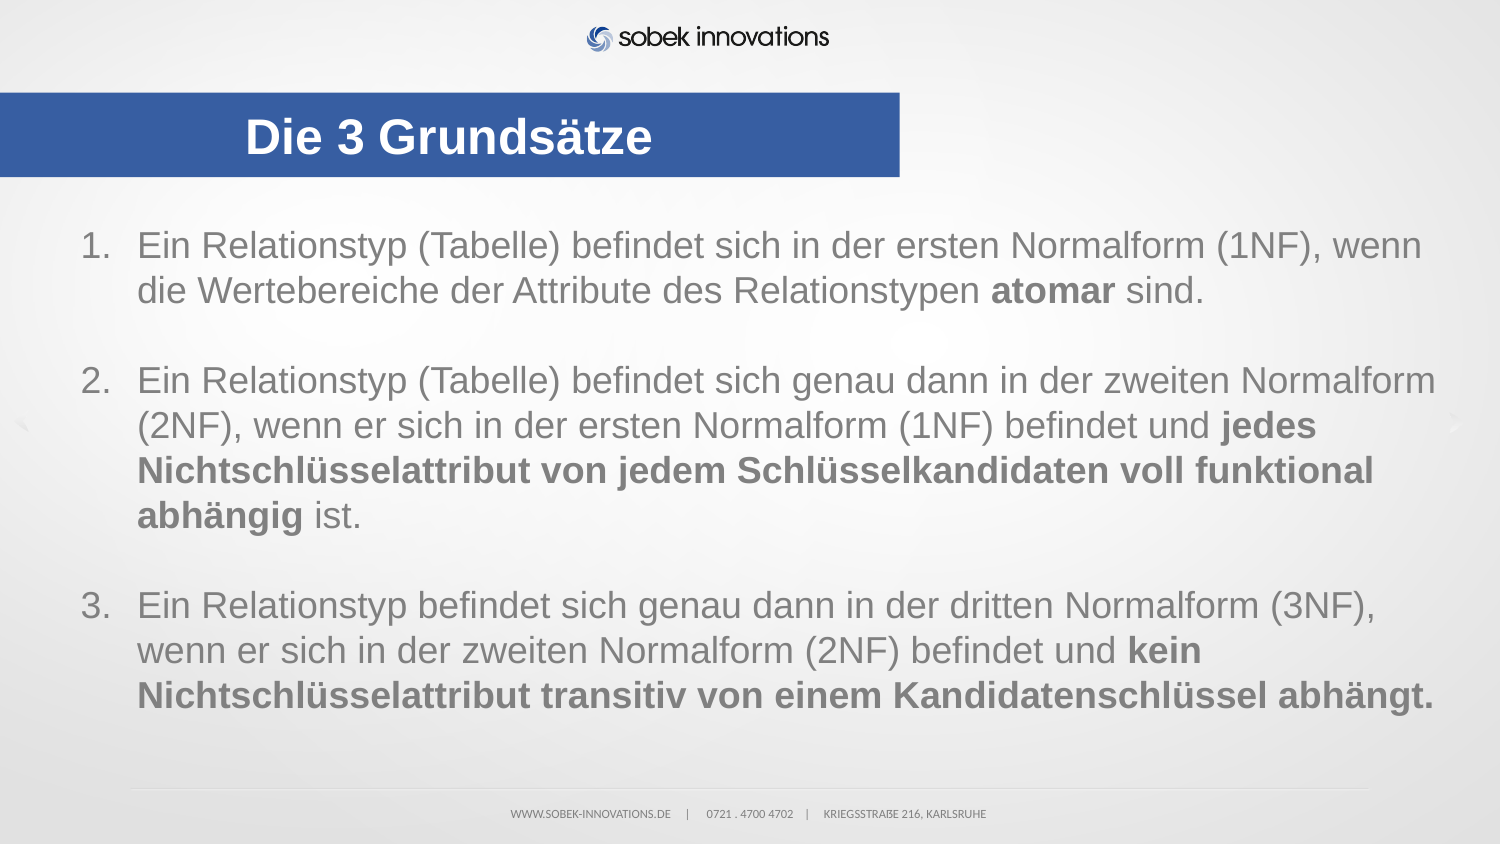

# Die 3 Grundsätze
Ein Relationstyp (Tabelle) befindet sich in der ersten Normalform (1NF), wenn die Wertebereiche der Attribute des Relationstypen atomar sind.
Ein Relationstyp (Tabelle) befindet sich genau dann in der zweiten Normalform (2NF), wenn er sich in der ersten Normalform (1NF) befindet und jedes Nichtschlüsselattribut von jedem Schlüsselkandidaten voll funktional abhängig ist.
Ein Relationstyp befindet sich genau dann in der dritten Normalform (3NF), wenn er sich in der zweiten Normalform (2NF) befindet und kein Nichtschlüsselattribut transitiv von einem Kandidatenschlüssel abhängt.